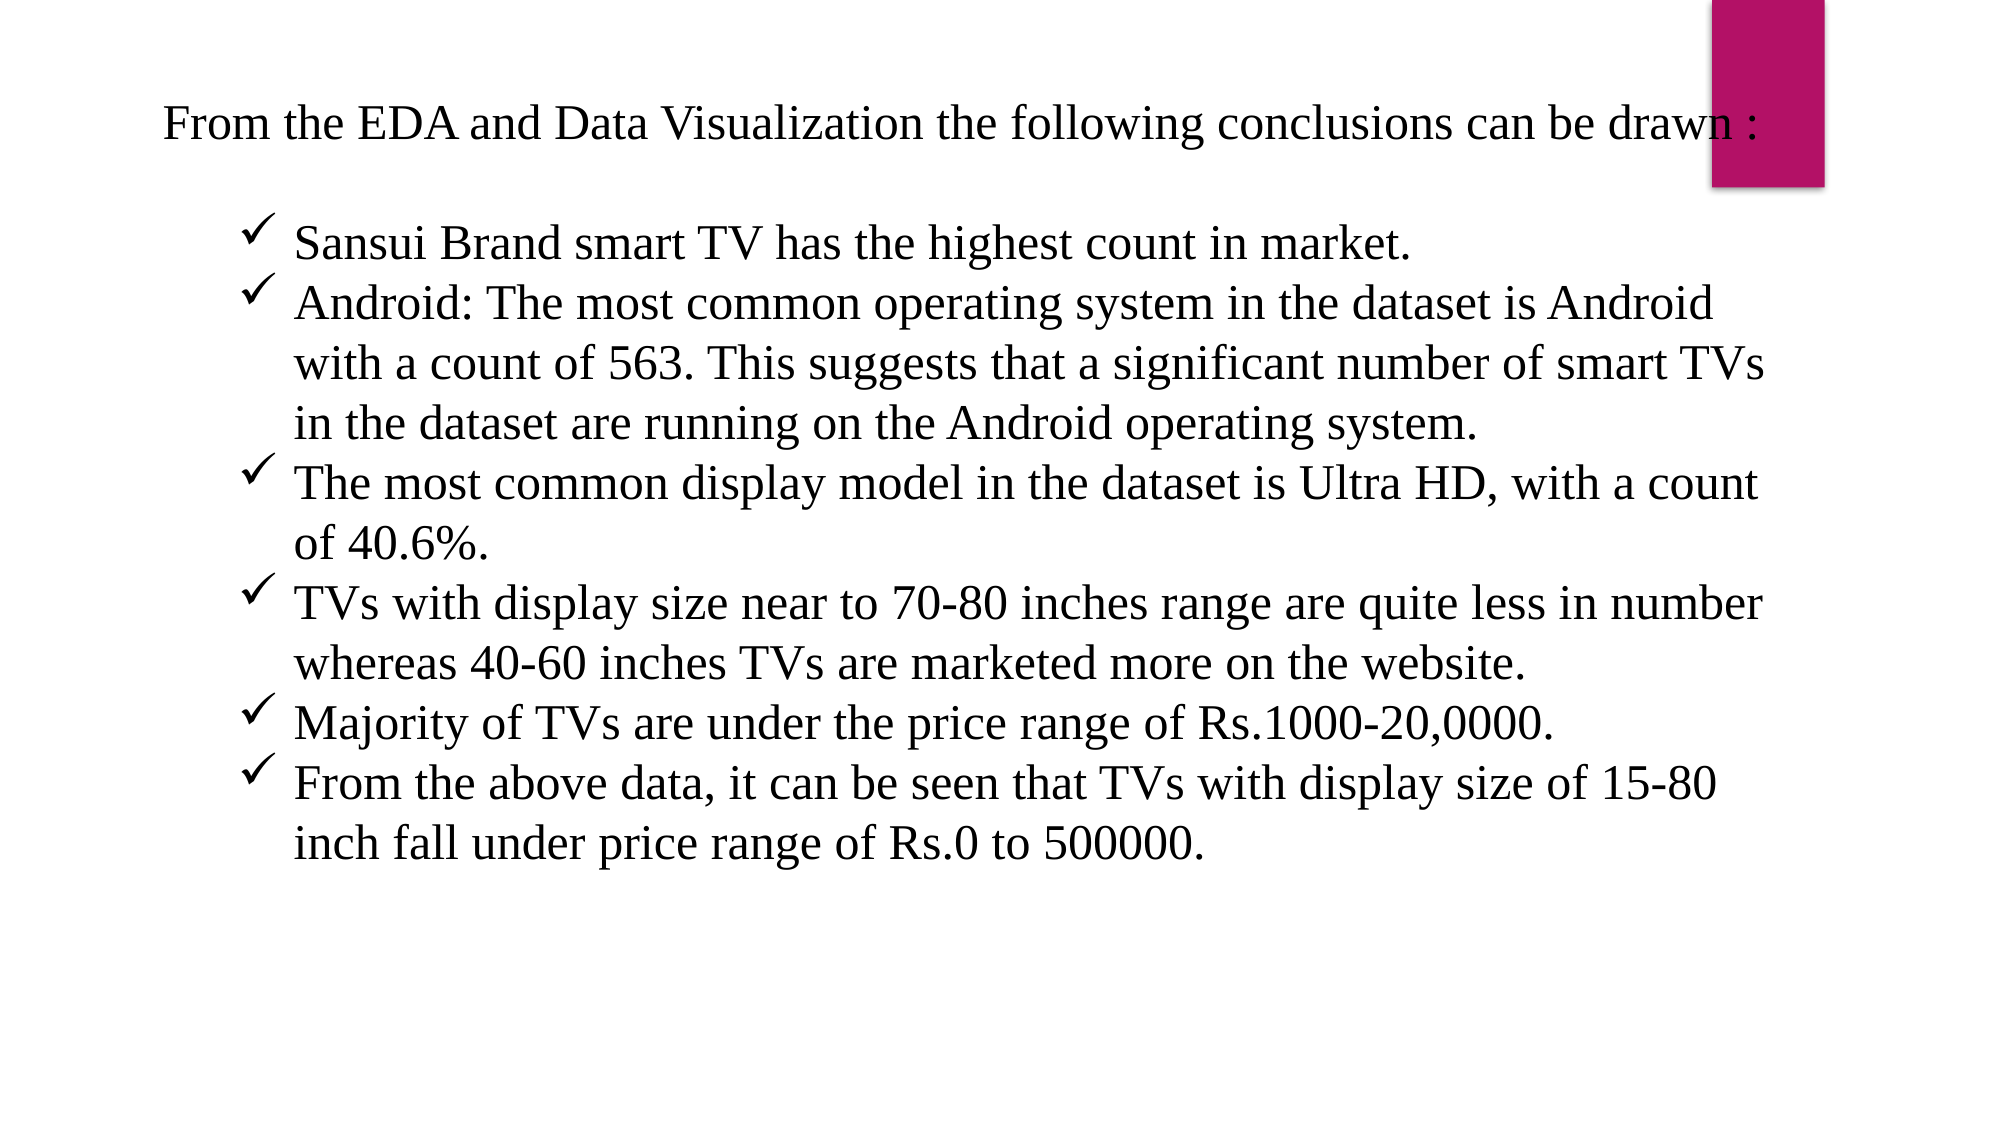

From the EDA and Data Visualization the following conclusions can be drawn :

Sansui Brand smart TV has the highest count in market.
Android: The most common operating system in the dataset is Android with a count of 563. This suggests that a significant number of smart TVs in the dataset are running on the Android operating system.
The most common display model in the dataset is Ultra HD, with a count of 40.6%.
TVs with display size near to 70-80 inches range are quite less in number whereas 40-60 inches TVs are marketed more on the website.
Majority of TVs are under the price range of Rs.1000-20,0000.
From the above data, it can be seen that TVs with display size of 15-80 inch fall under price range of Rs.0 to 500000.